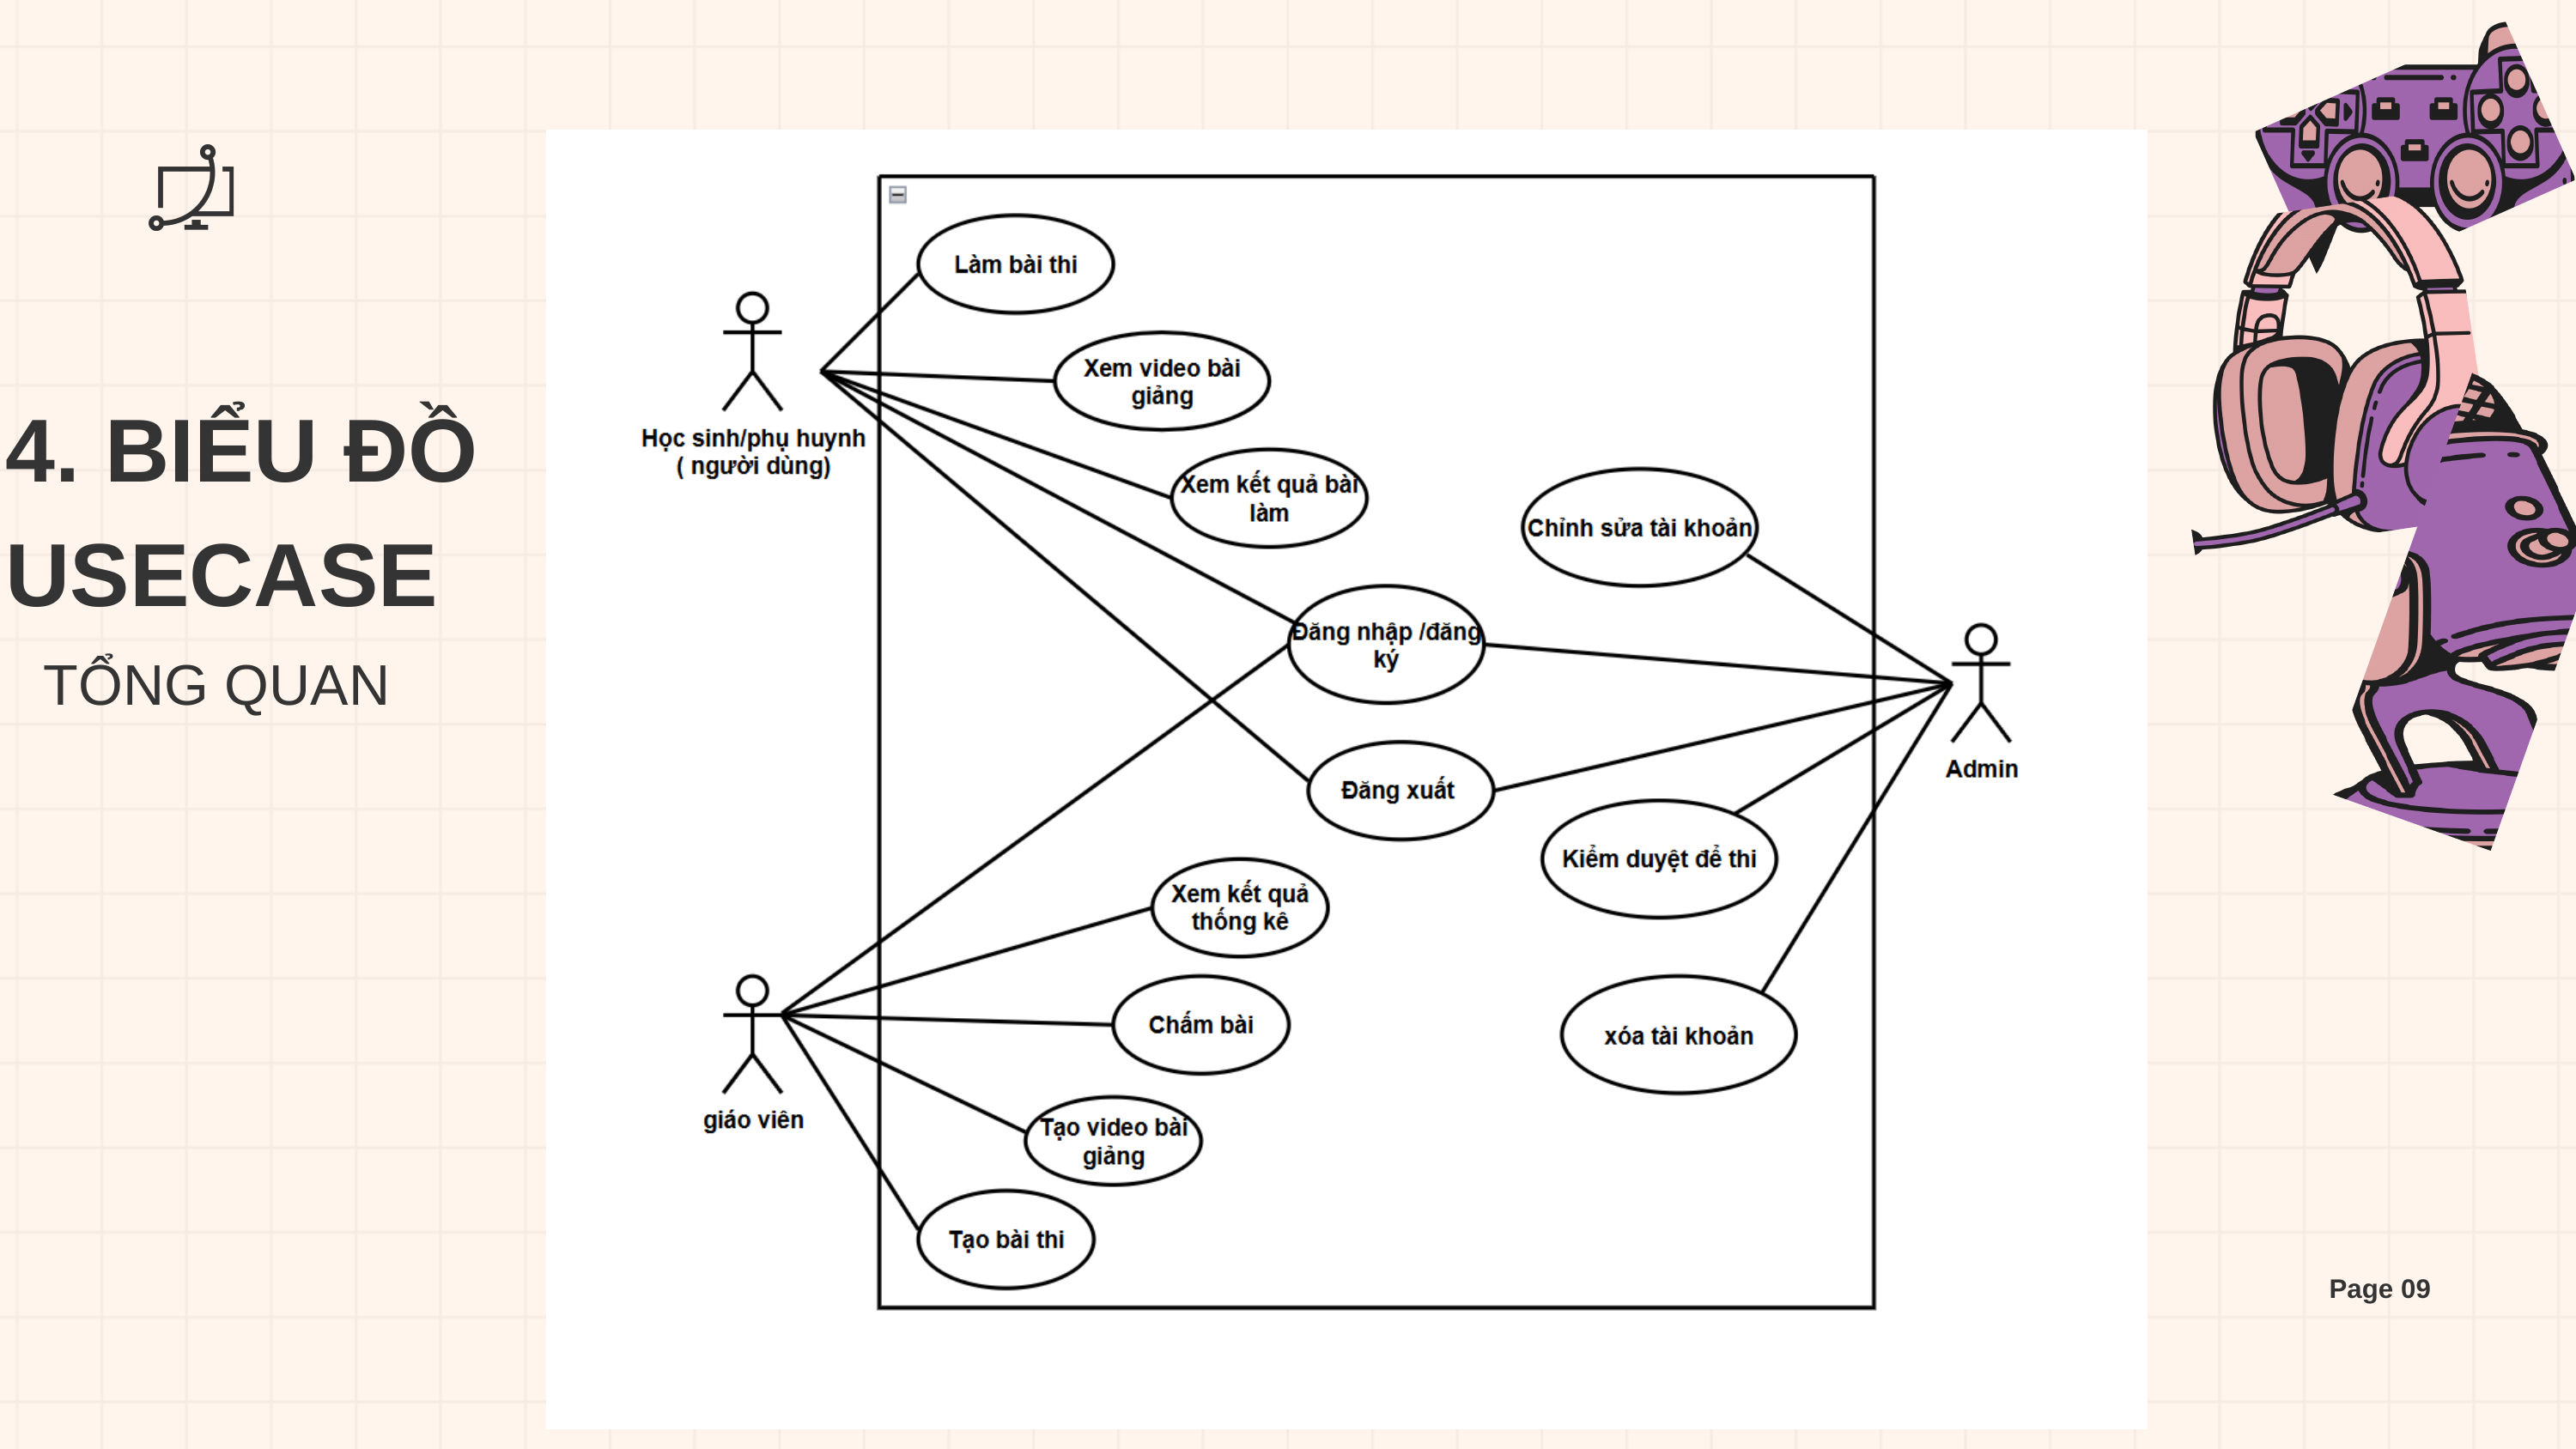

4. BIỂU ĐỒ USECASE

TỔNG QUAN
Page 09